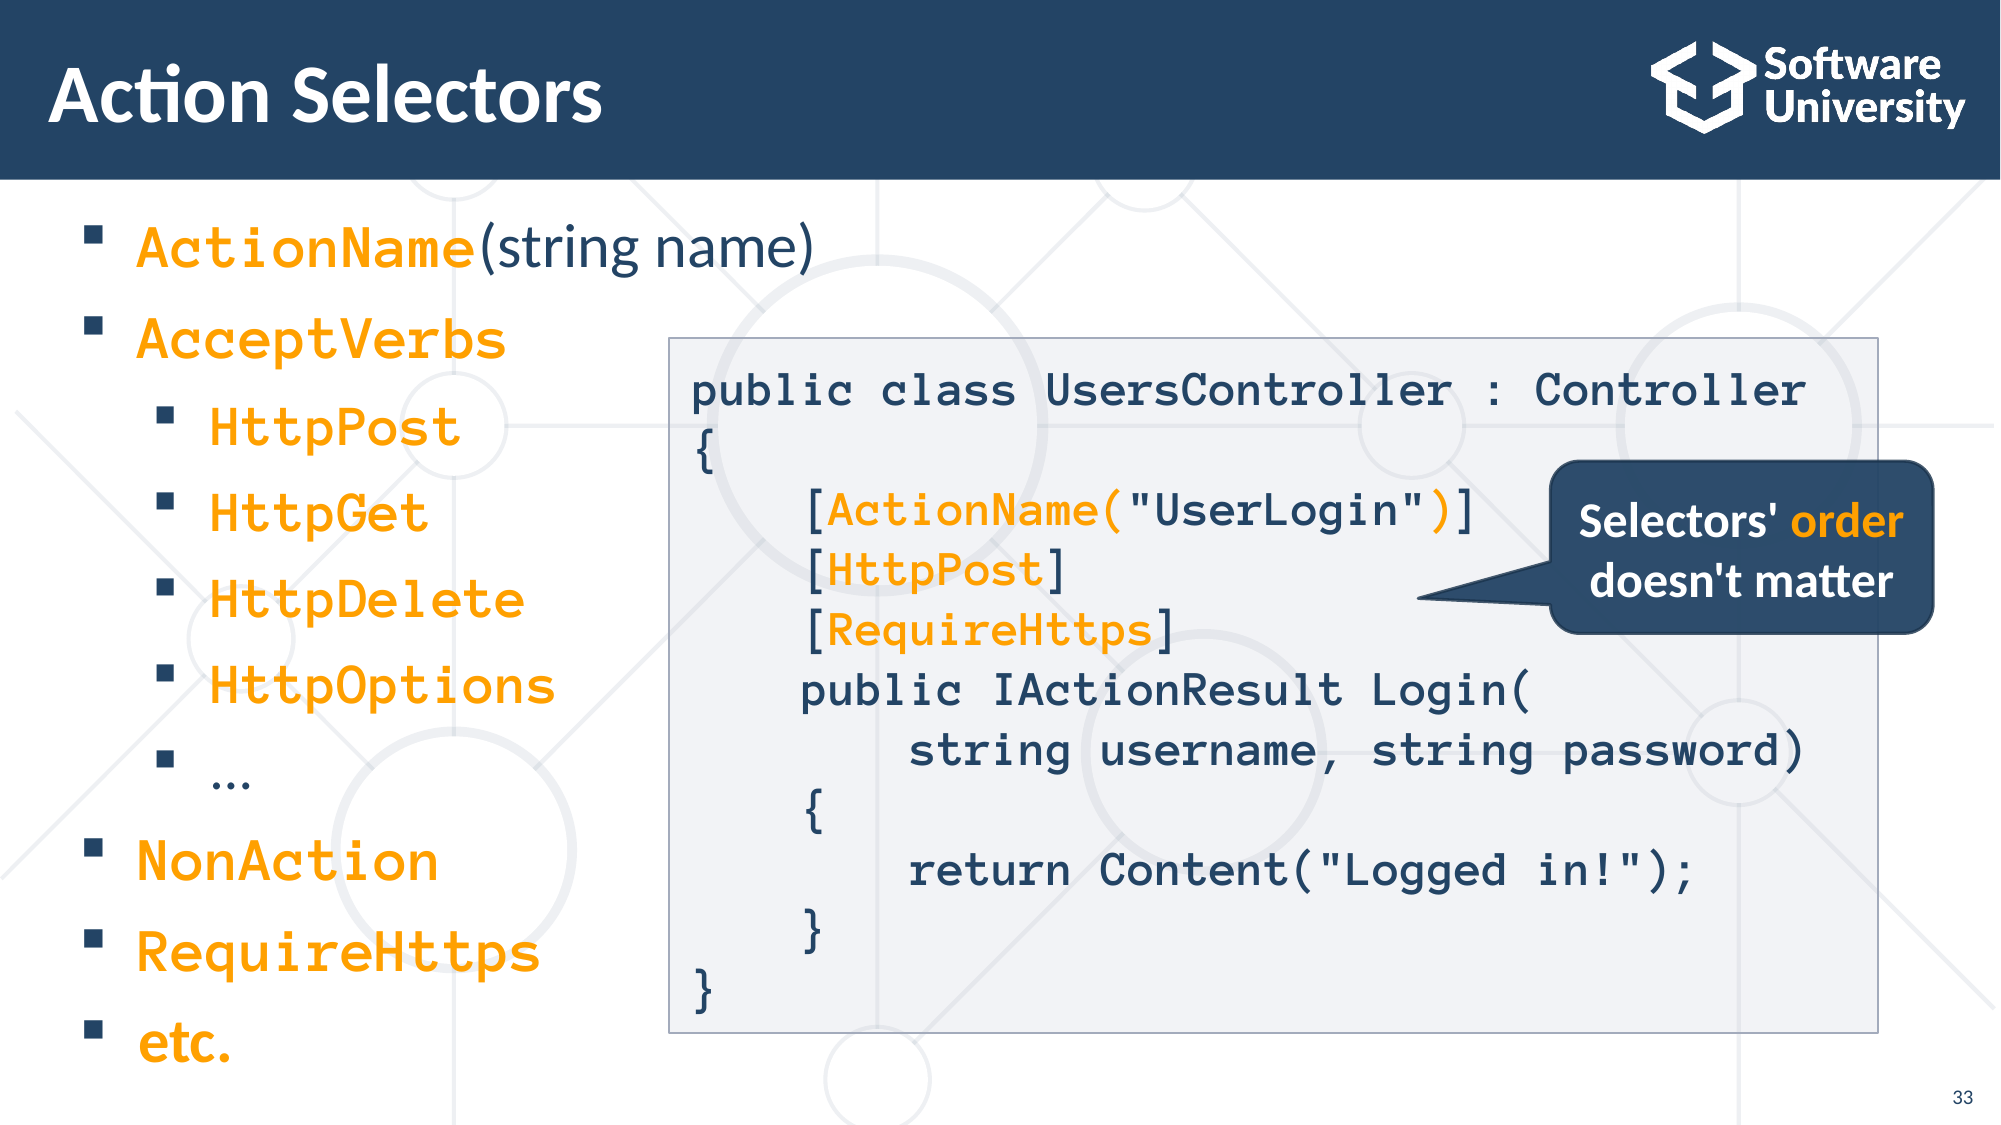

# Action Selectors
ActionName(string name)
AcceptVerbs
HttpPost
HttpGet
HttpDelete
HttpOptions
…
NonAction
RequireHttps
etc.
public class UsersController : Controller
{
    [ActionName("UserLogin")]
    [HttpPost]
    [RequireHttps]
    public IActionResult Login(
        string username, string password)
    {
        return Content("Logged in!");
    }
}
Selectors' order doesn't matter
33